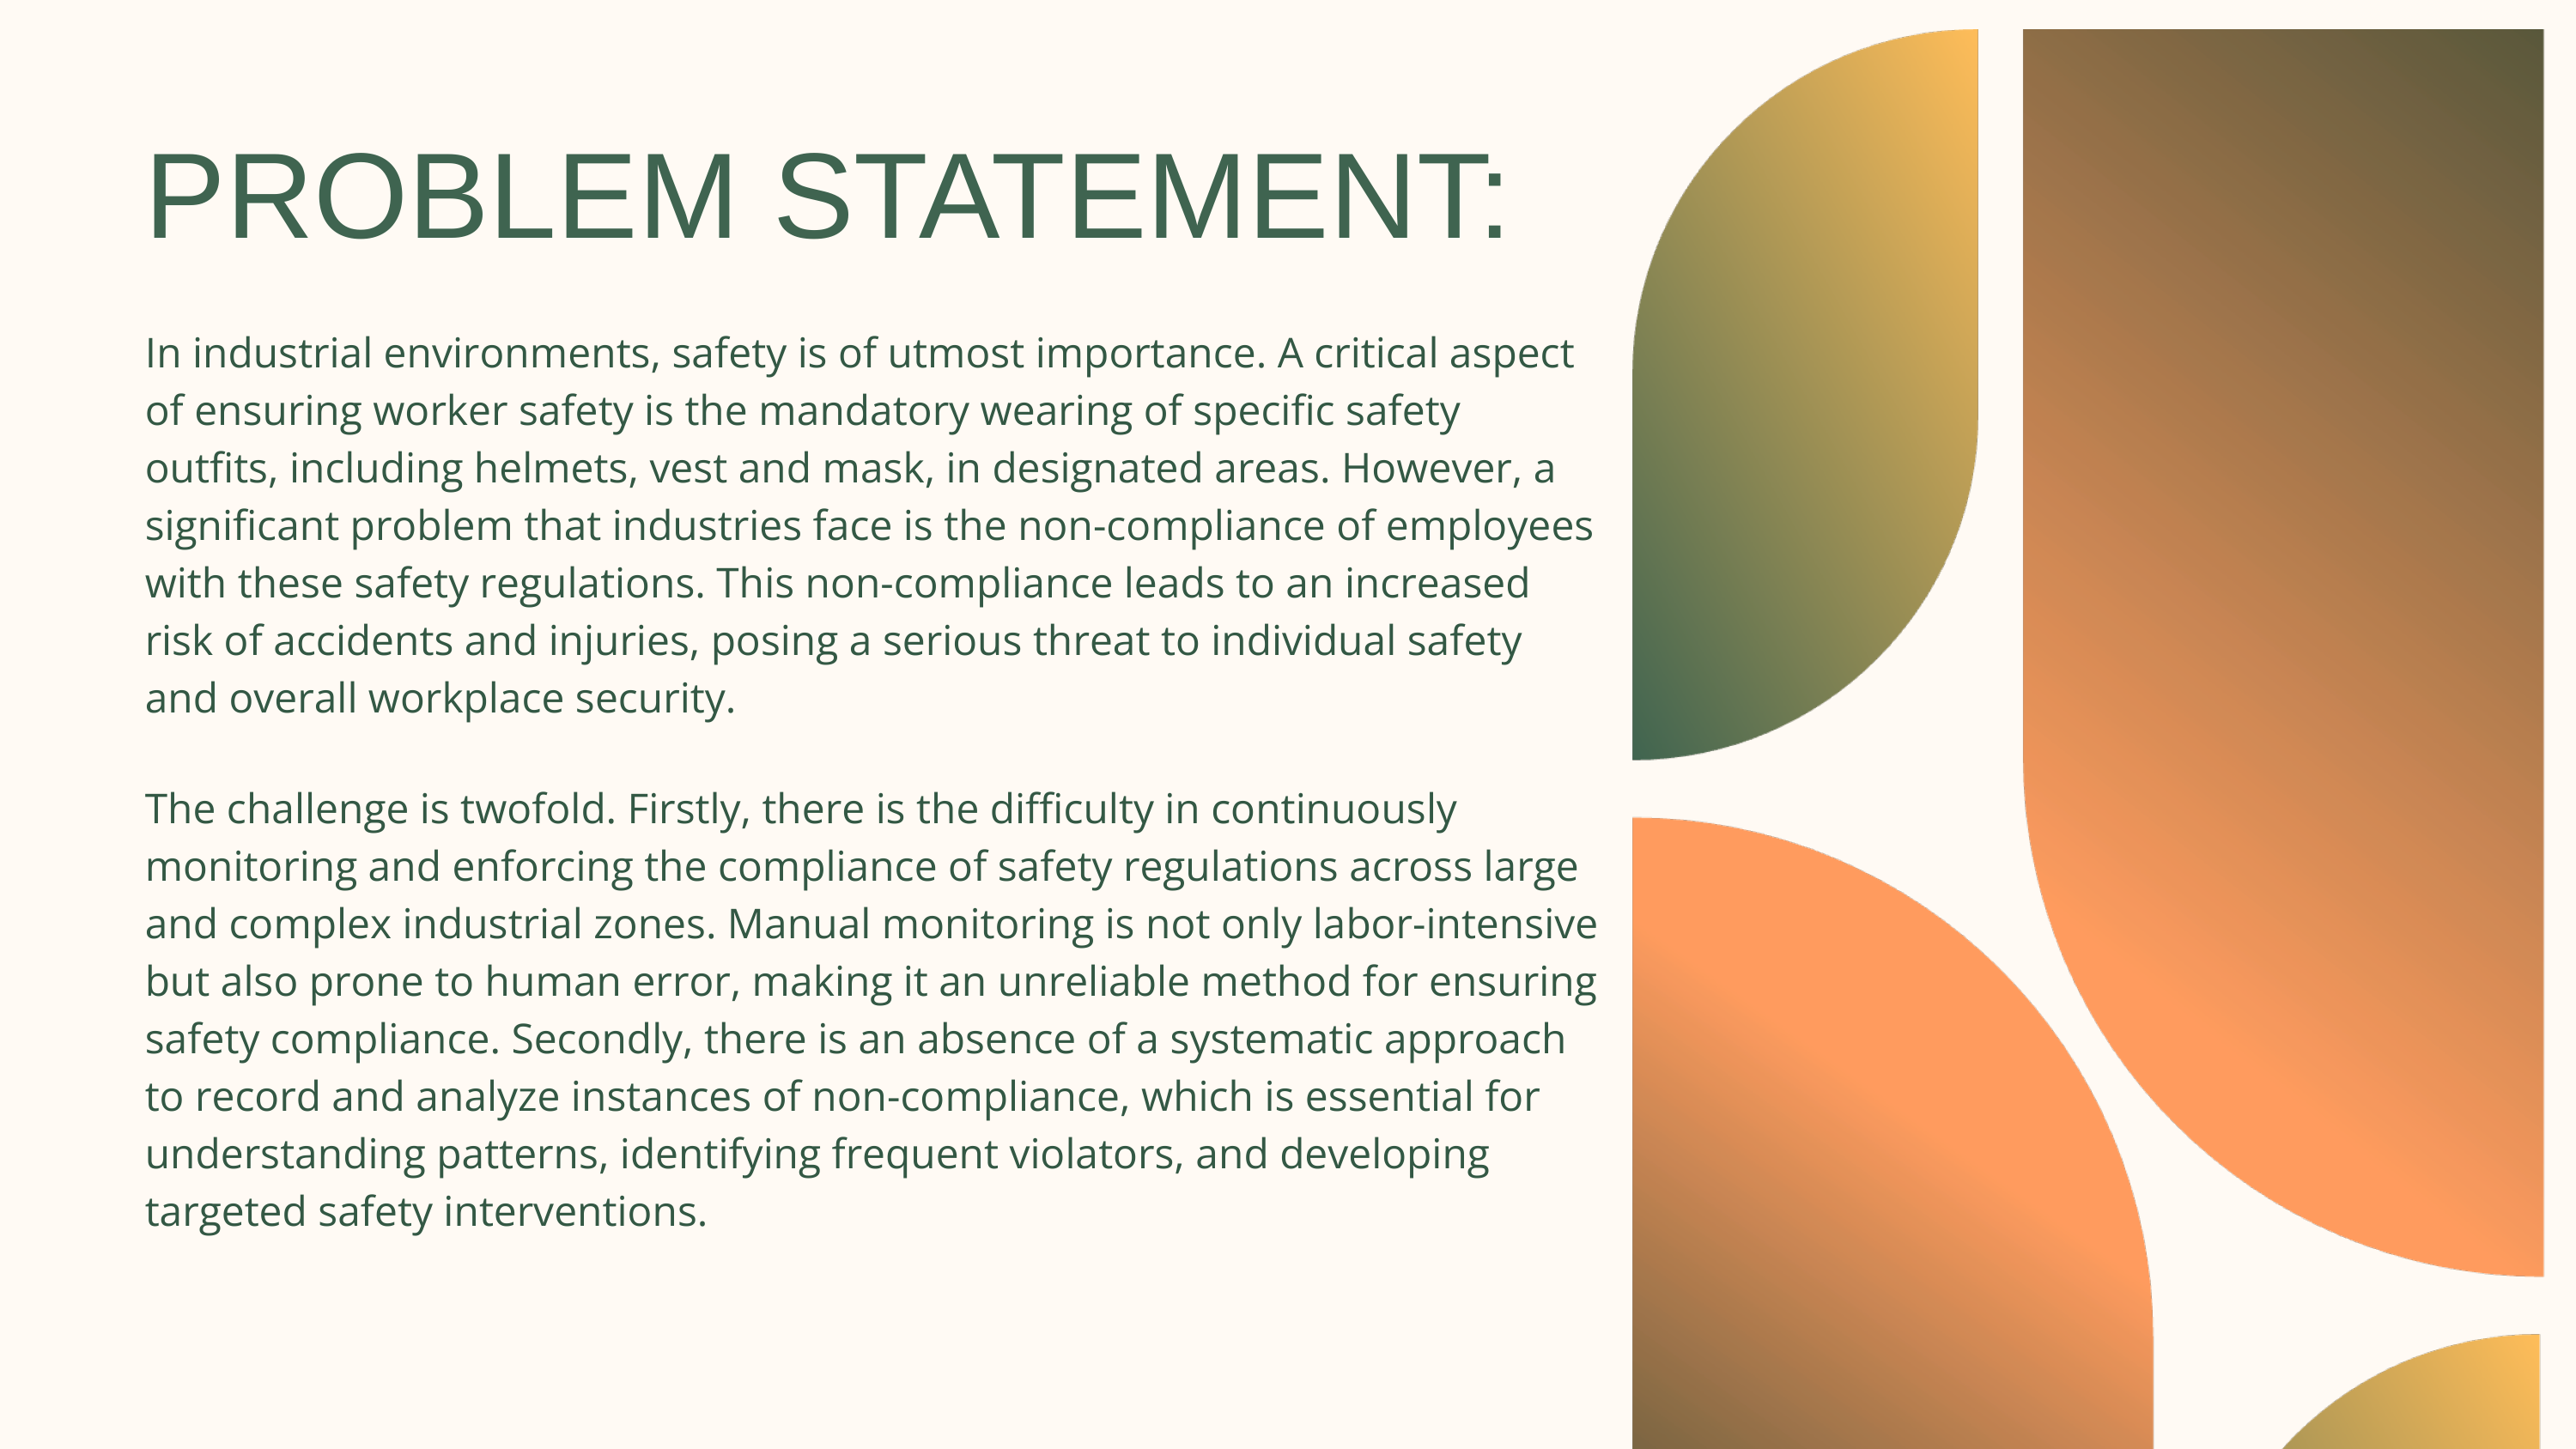

PROBLEM STATEMENT:
Back to Agenda
In industrial environments, safety is of utmost importance. A critical aspect of ensuring worker safety is the mandatory wearing of specific safety outfits, including helmets, vest and mask, in designated areas. However, a significant problem that industries face is the non-compliance of employees with these safety regulations. This non-compliance leads to an increased risk of accidents and injuries, posing a serious threat to individual safety and overall workplace security.
The challenge is twofold. Firstly, there is the difficulty in continuously monitoring and enforcing the compliance of safety regulations across large and complex industrial zones. Manual monitoring is not only labor-intensive but also prone to human error, making it an unreliable method for ensuring safety compliance. Secondly, there is an absence of a systematic approach to record and analyze instances of non-compliance, which is essential for understanding patterns, identifying frequent violators, and developing targeted safety interventions.